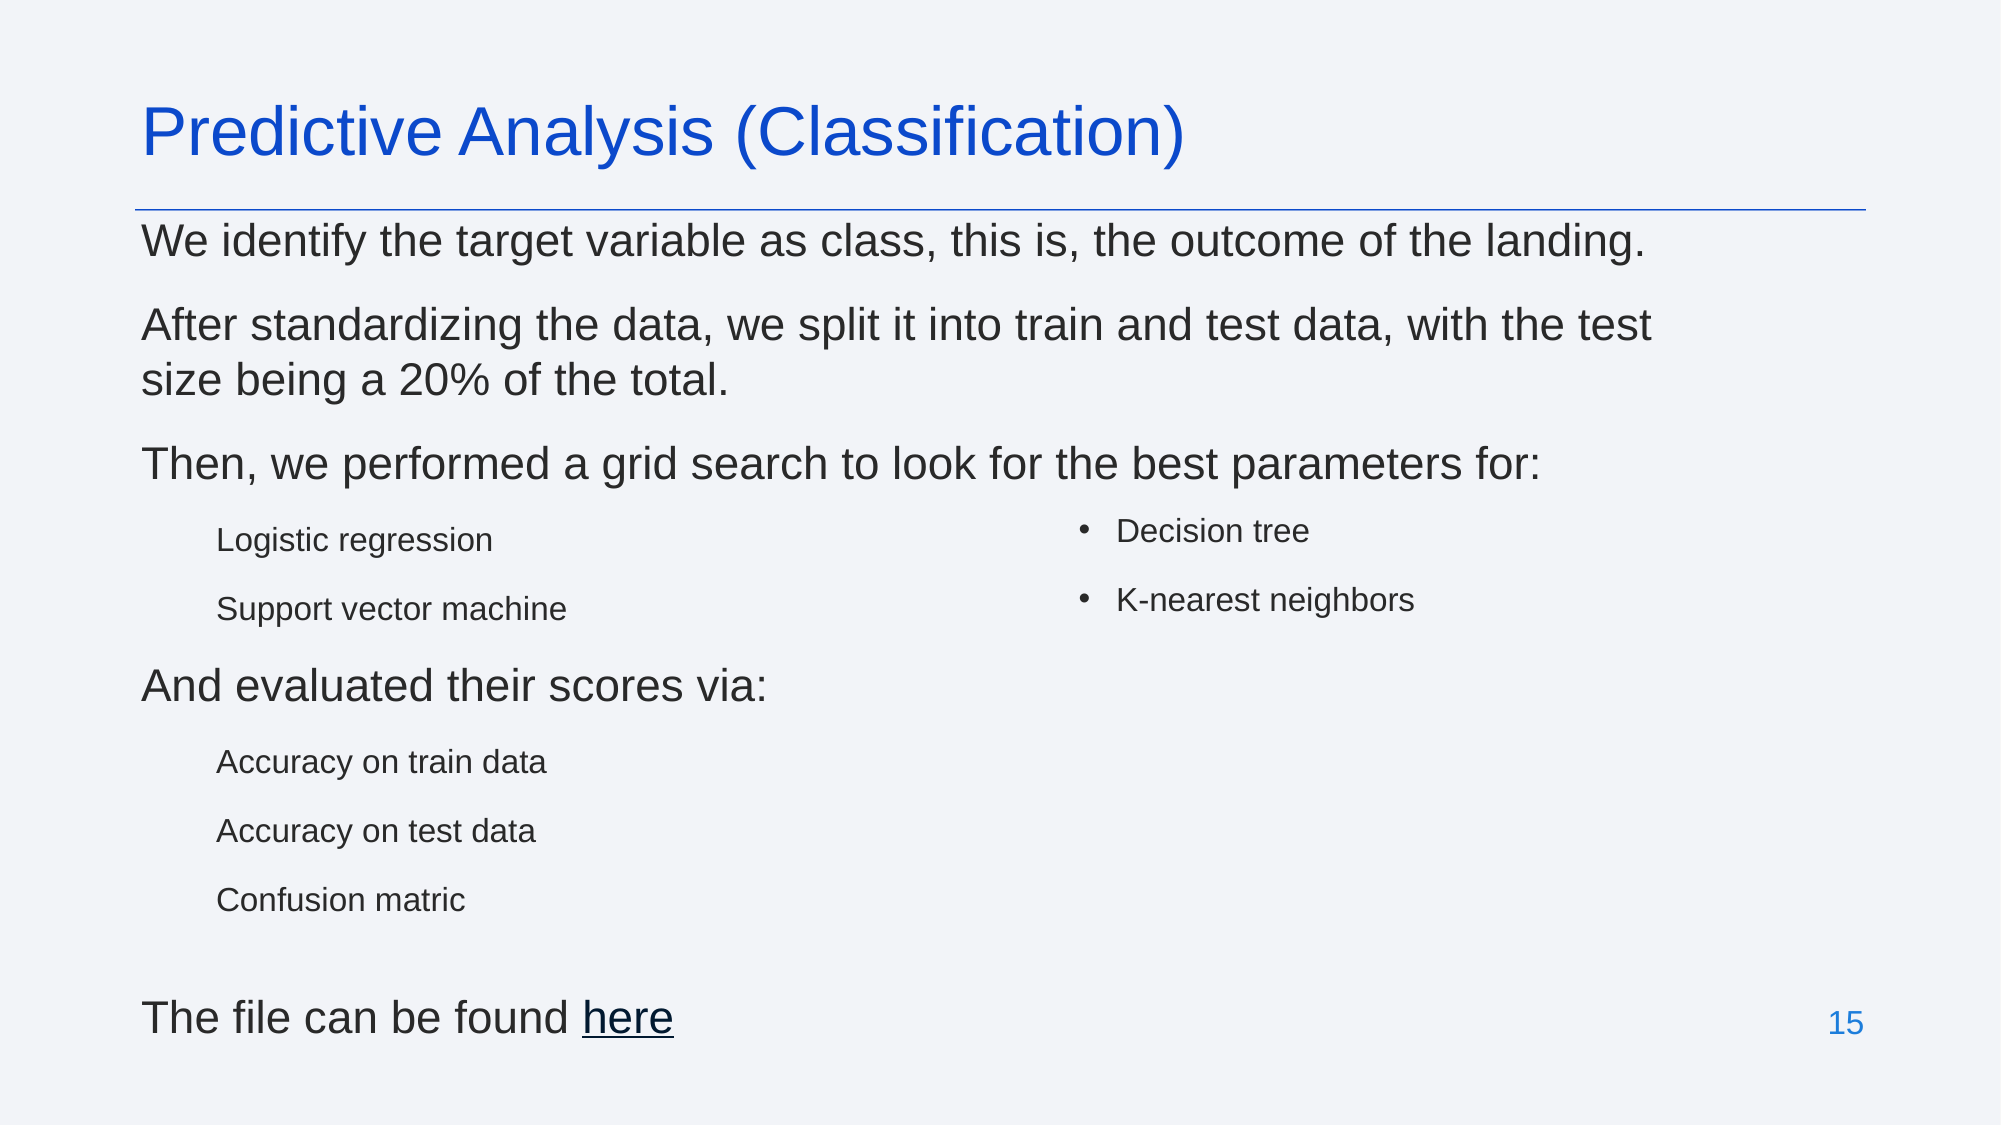

Predictive Analysis (Classification)
We identify the target variable as class, this is, the outcome of the landing.
After standardizing the data, we split it into train and test data, with the test size being a 20% of the total.
Then, we performed a grid search to look for the best parameters for:
Logistic regression
Support vector machine
And evaluated their scores via:
Accuracy on train data
Accuracy on test data
Confusion matric

The file can be found here
Decision tree
K-nearest neighbors
15